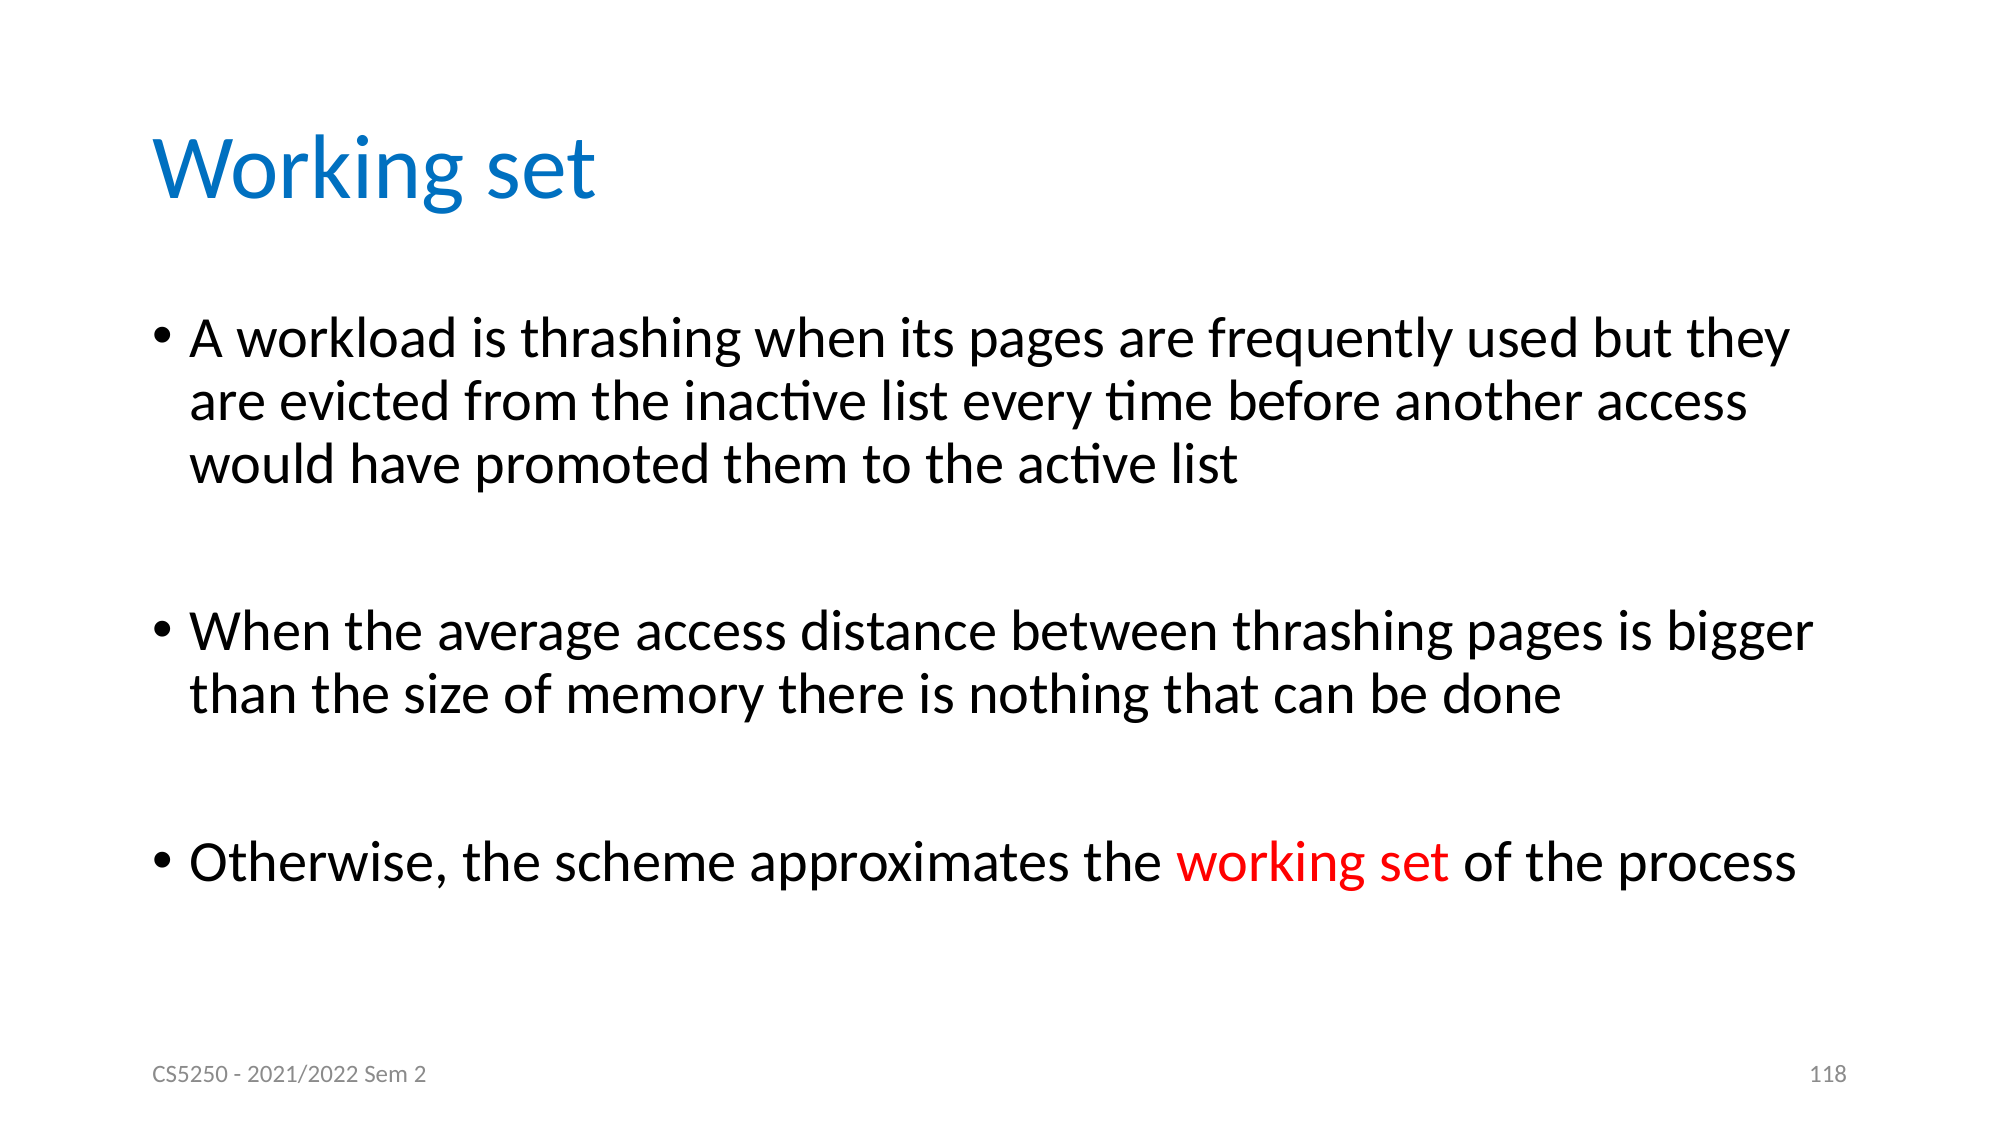

# Working set
A workload is thrashing when its pages are frequently used but they are evicted from the inactive list every time before another access would have promoted them to the active list

When the average access distance between thrashing pages is bigger than the size of memory there is nothing that can be done

Otherwise, the scheme approximates the working set of the process

CS5250 - 2021/2022 Sem 2
118